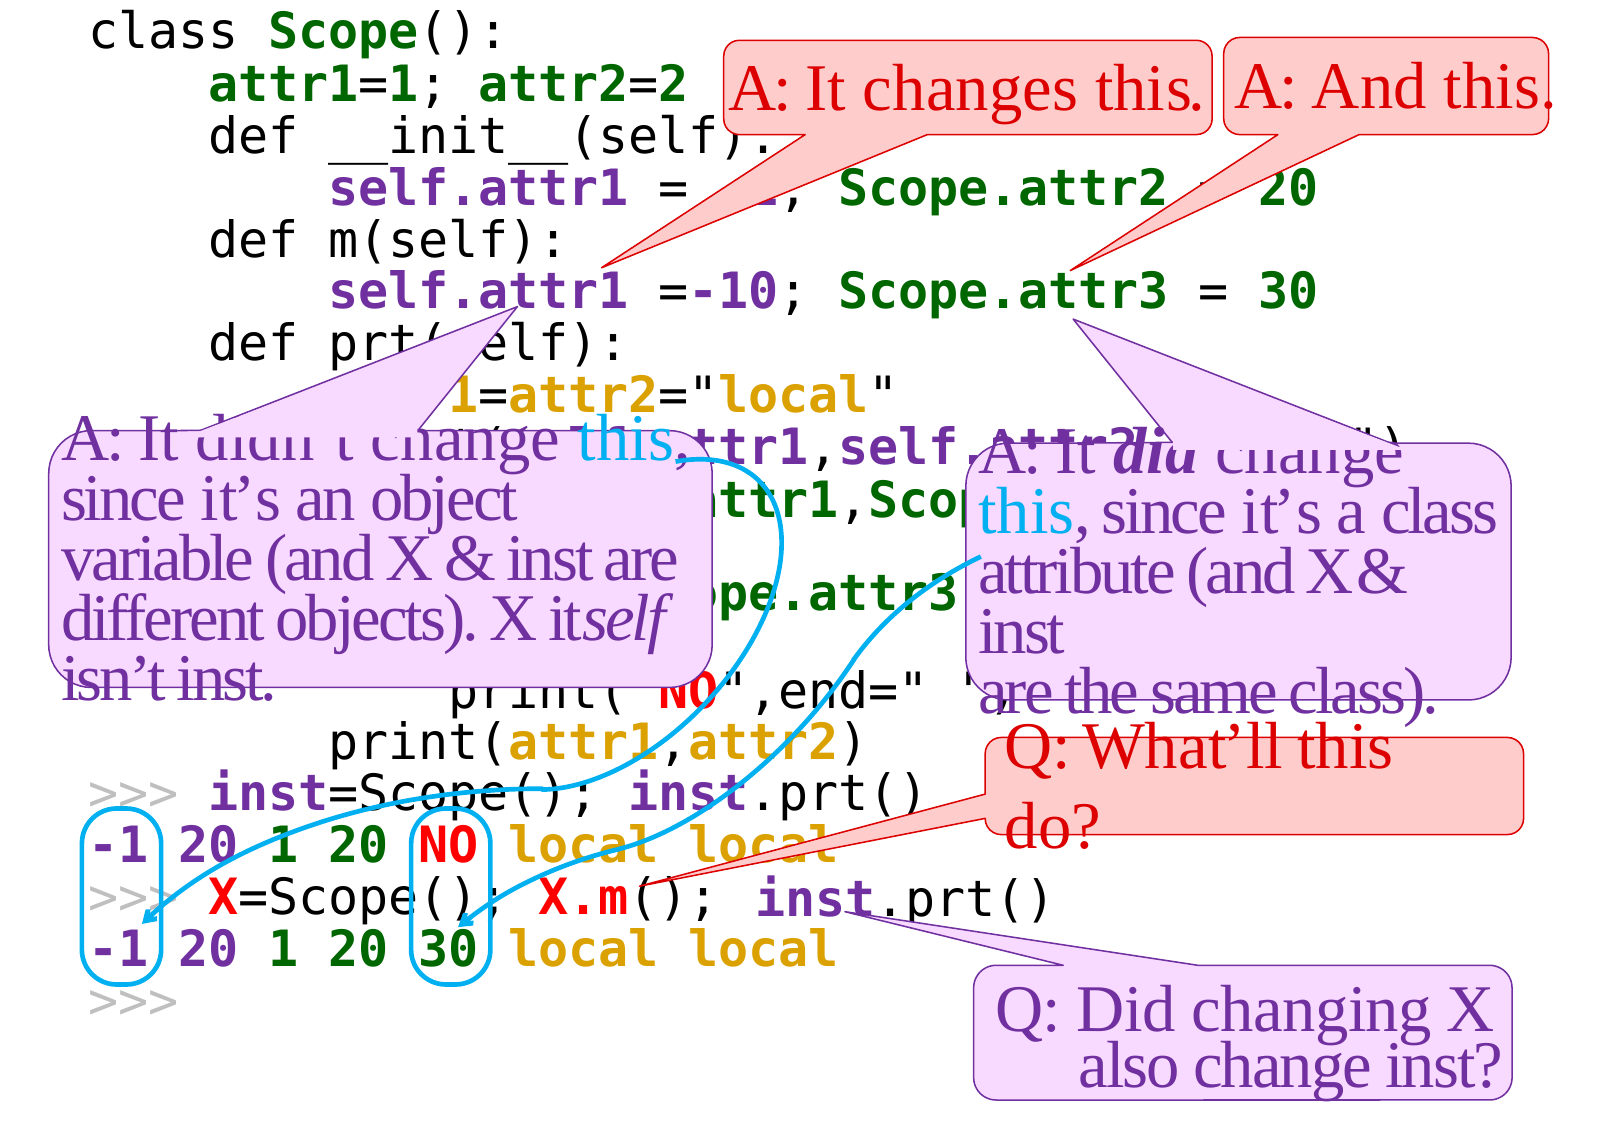

class Scope():
    attr1=1; attr2=2
    def __init__(self):
        self.attr1 = -1; Scope.attr2 = 20
    def m(self):
        self.attr1 =-10; Scope.attr3 = 30
    def prt(self):
        attr1=attr2="local"
        print(self.attr1,self.attr2,end=" ")
        print(Scope.attr1,Scope.attr2,end=" ")
        try:
            print(Scope.attr3,end=" ")
        except:
            print("NO",end=" ")
        print(attr1,attr2)
>>> inst=Scope(); inst.prt()
-1 20 1 20 NO local local
    X=Scope(); X.m();
-1 20 1 20 30 local local
 A: And this.
A: It changes this.

A: It didn’t change this, since it’s an object variable (and X & inst are different objects). X itself isn’t inst.

A: It did change
this, since it’s a class
attribute (and X & inst
are the same class).

Q: What’ll this do?

inst.prt()
>>>
Q: Did changing X
      also change inst?
>>>